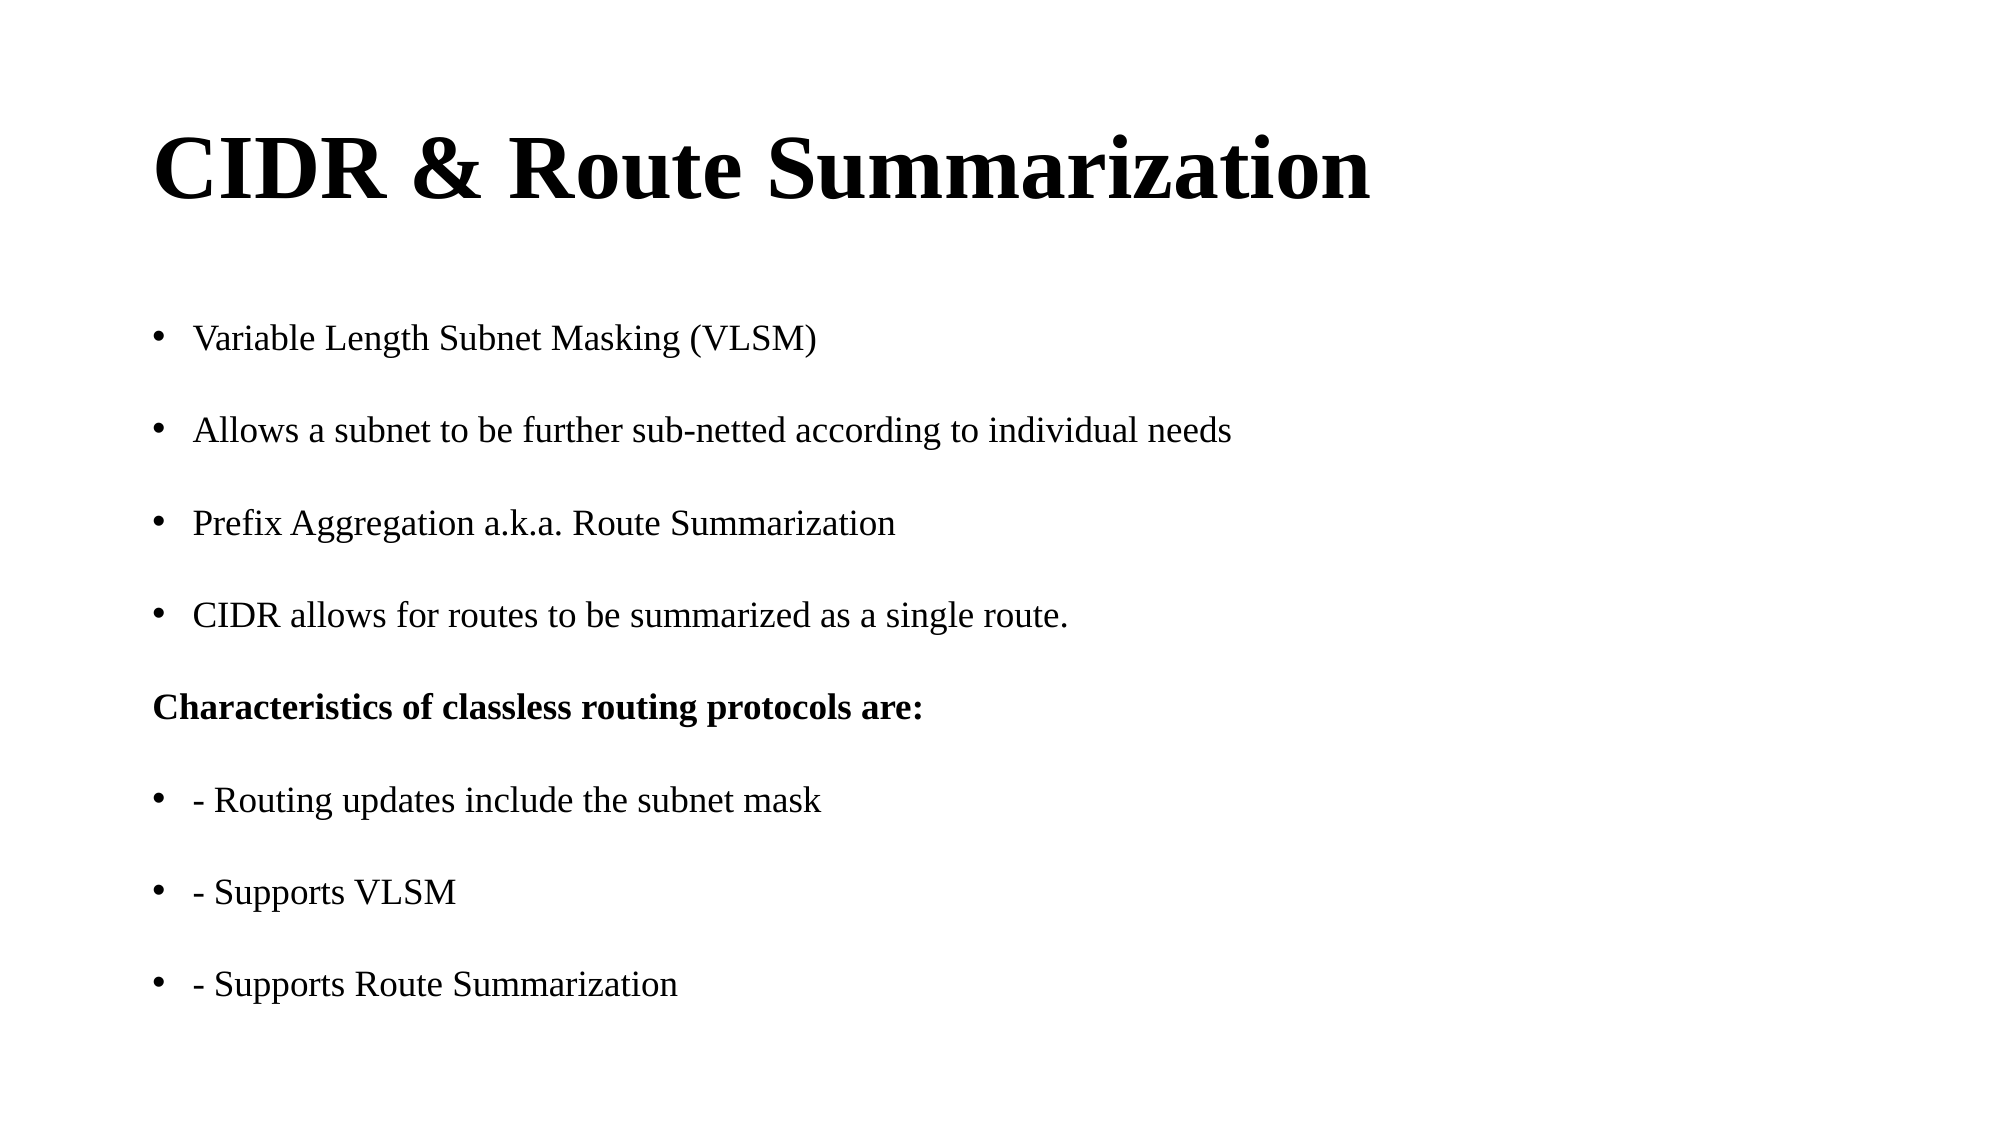

# CIDR & Route Summarization
Variable Length Subnet Masking (VLSM)
Allows a subnet to be further sub-netted according to individual needs
Prefix Aggregation a.k.a. Route Summarization
CIDR allows for routes to be summarized as a single route.
Characteristics of classless routing protocols are:
- Routing updates include the subnet mask
- Supports VLSM
- Supports Route Summarization